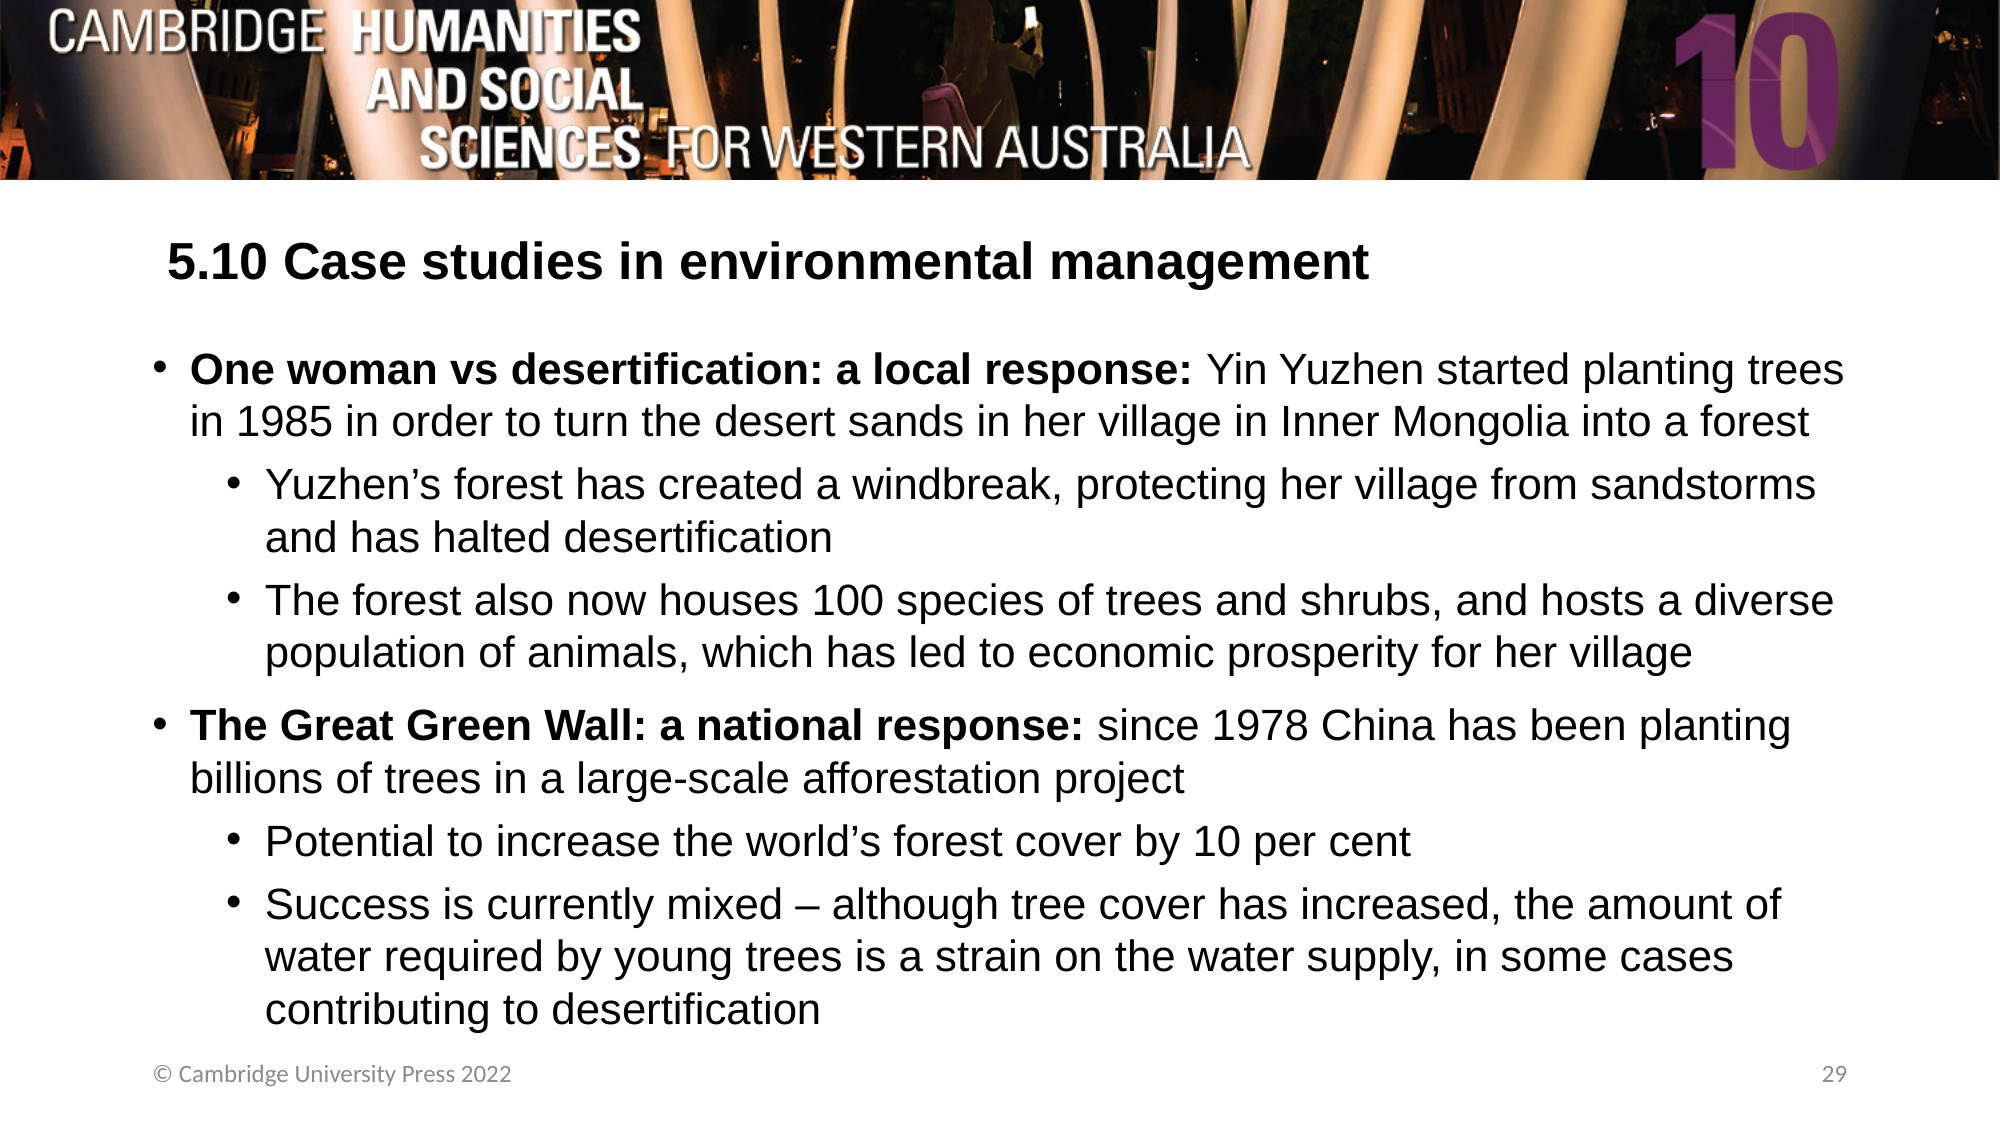

# 5.10 Case studies in environmental management

One woman vs desertification: a local response: Yin Yuzhen started planting trees in 1985 in order to turn the desert sands in her village in Inner Mongolia into a forest
Yuzhen’s forest has created a windbreak, protecting her village from sandstorms and has halted desertification
The forest also now houses 100 species of trees and shrubs, and hosts a diverse population of animals, which has led to economic prosperity for her village
The Great Green Wall: a national response: since 1978 China has been planting billions of trees in a large-scale afforestation project
Potential to increase the world’s forest cover by 10 per cent
Success is currently mixed – although tree cover has increased, the amount of water required by young trees is a strain on the water supply, in some cases contributing to desertification

© Cambridge University Press 2022
29